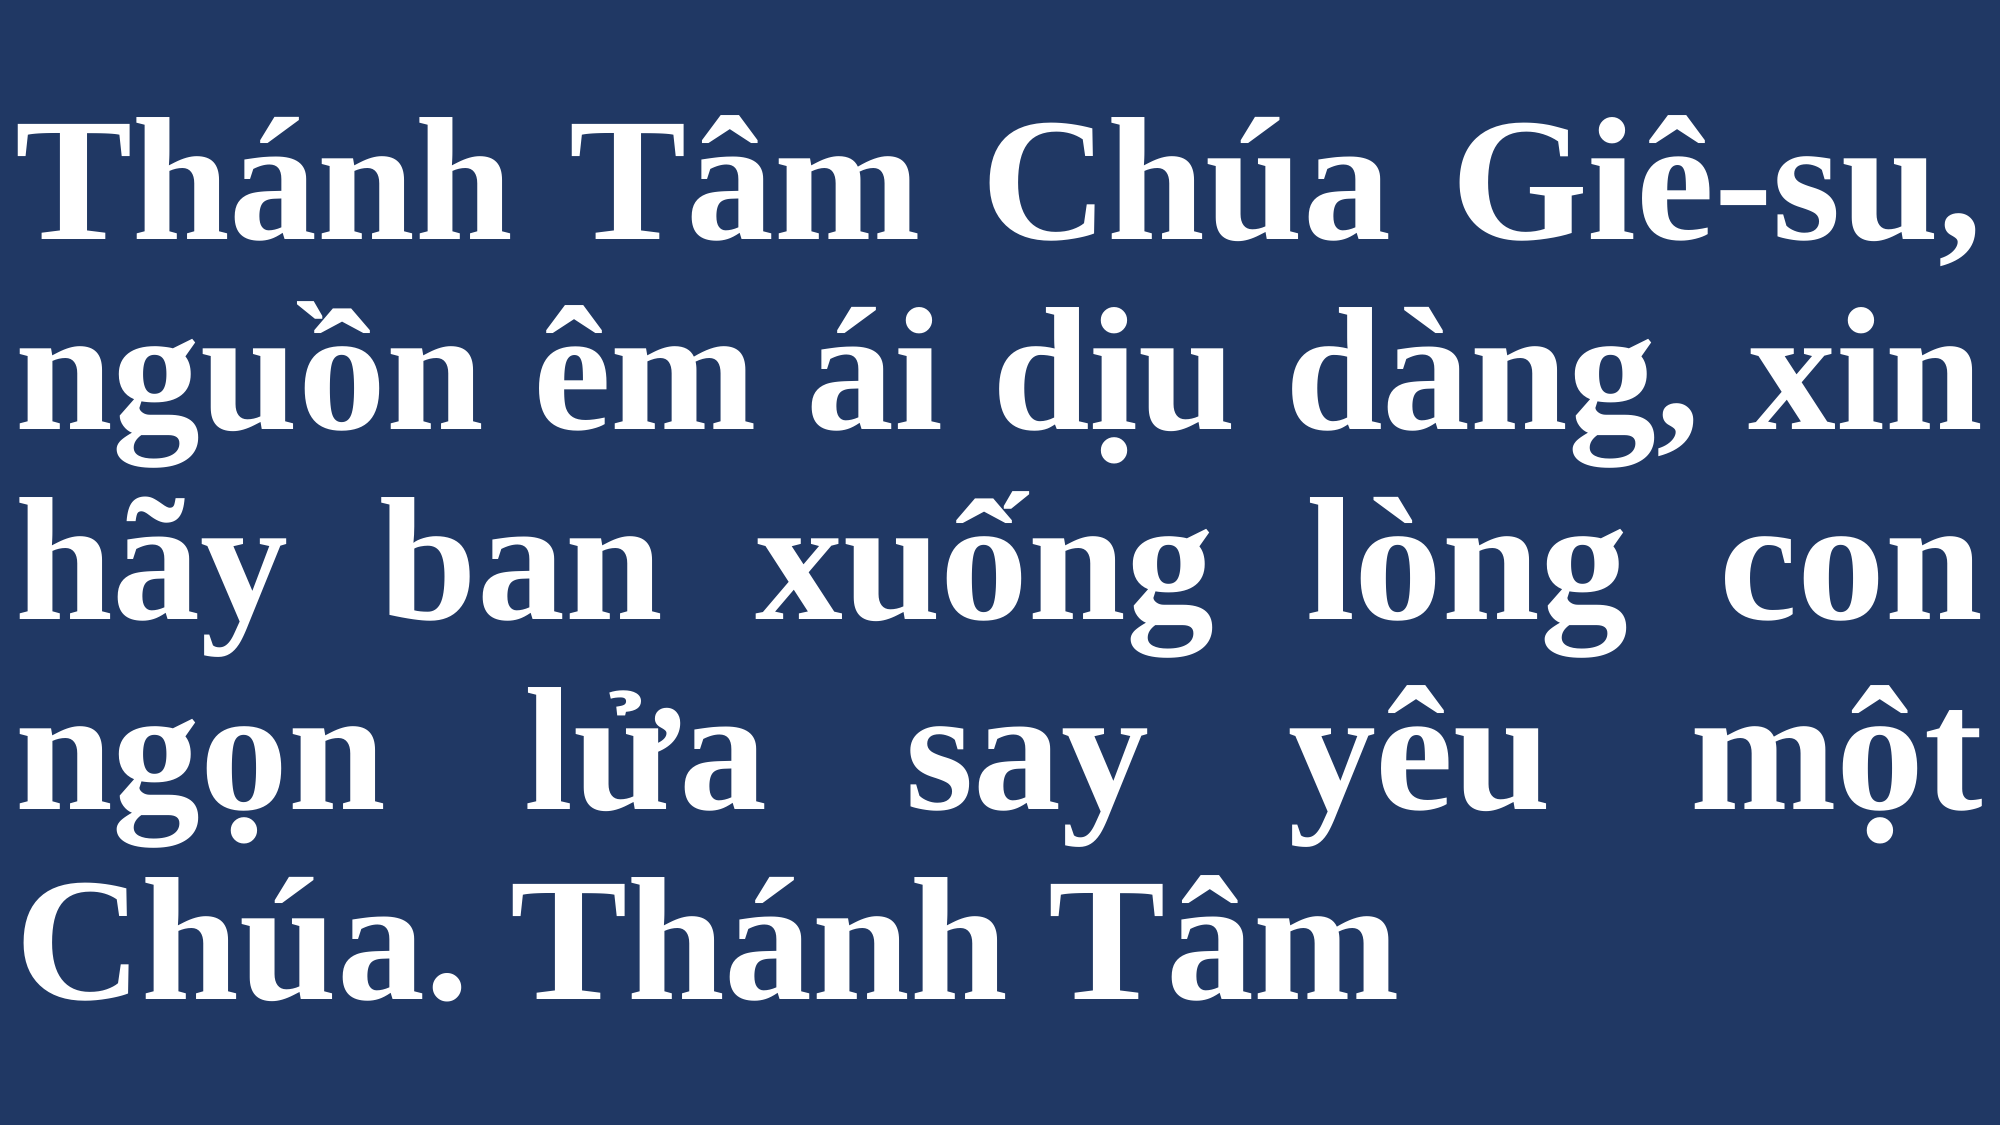

# Thánh Tâm Chúa Giê-su, nguồn êm ái dịu dàng, xin hãy ban xuống lòng con ngọn lửa say yêu một Chúa. Thánh Tâm